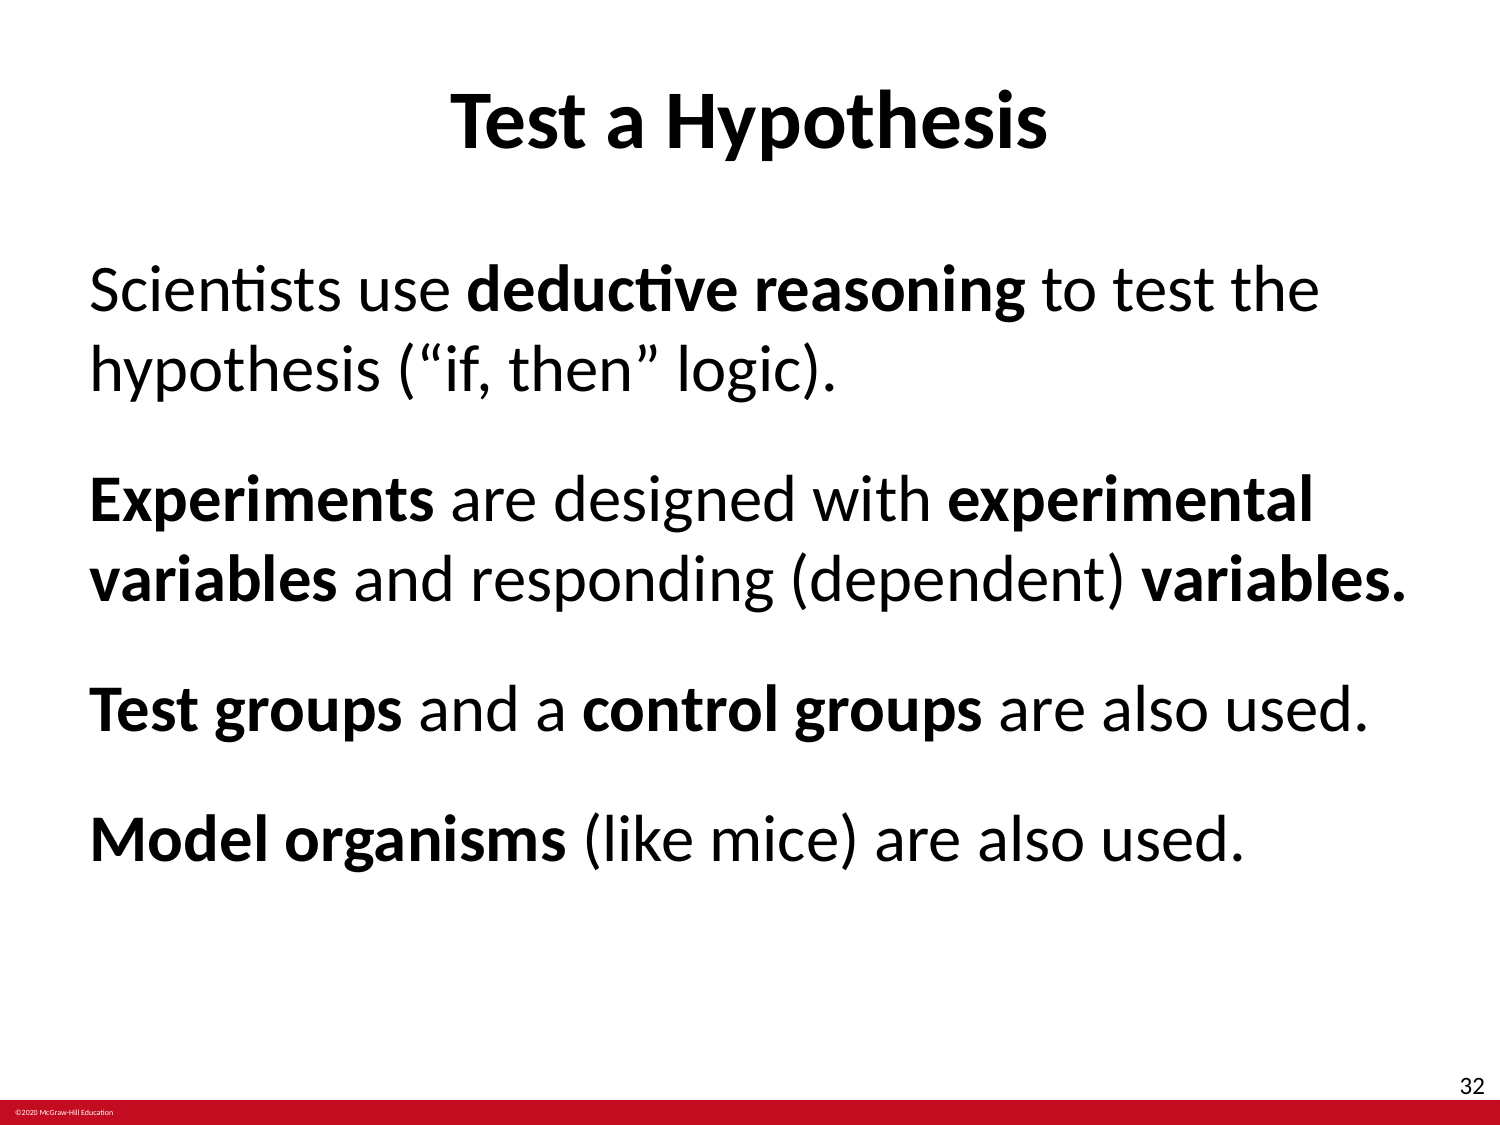

# Test a Hypothesis
Scientists use deductive reasoning to test the hypothesis (“if, then” logic).
Experiments are designed with experimental variables and responding (dependent) variables.
Test groups and a control groups are also used.
Model organisms (like mice) are also used.